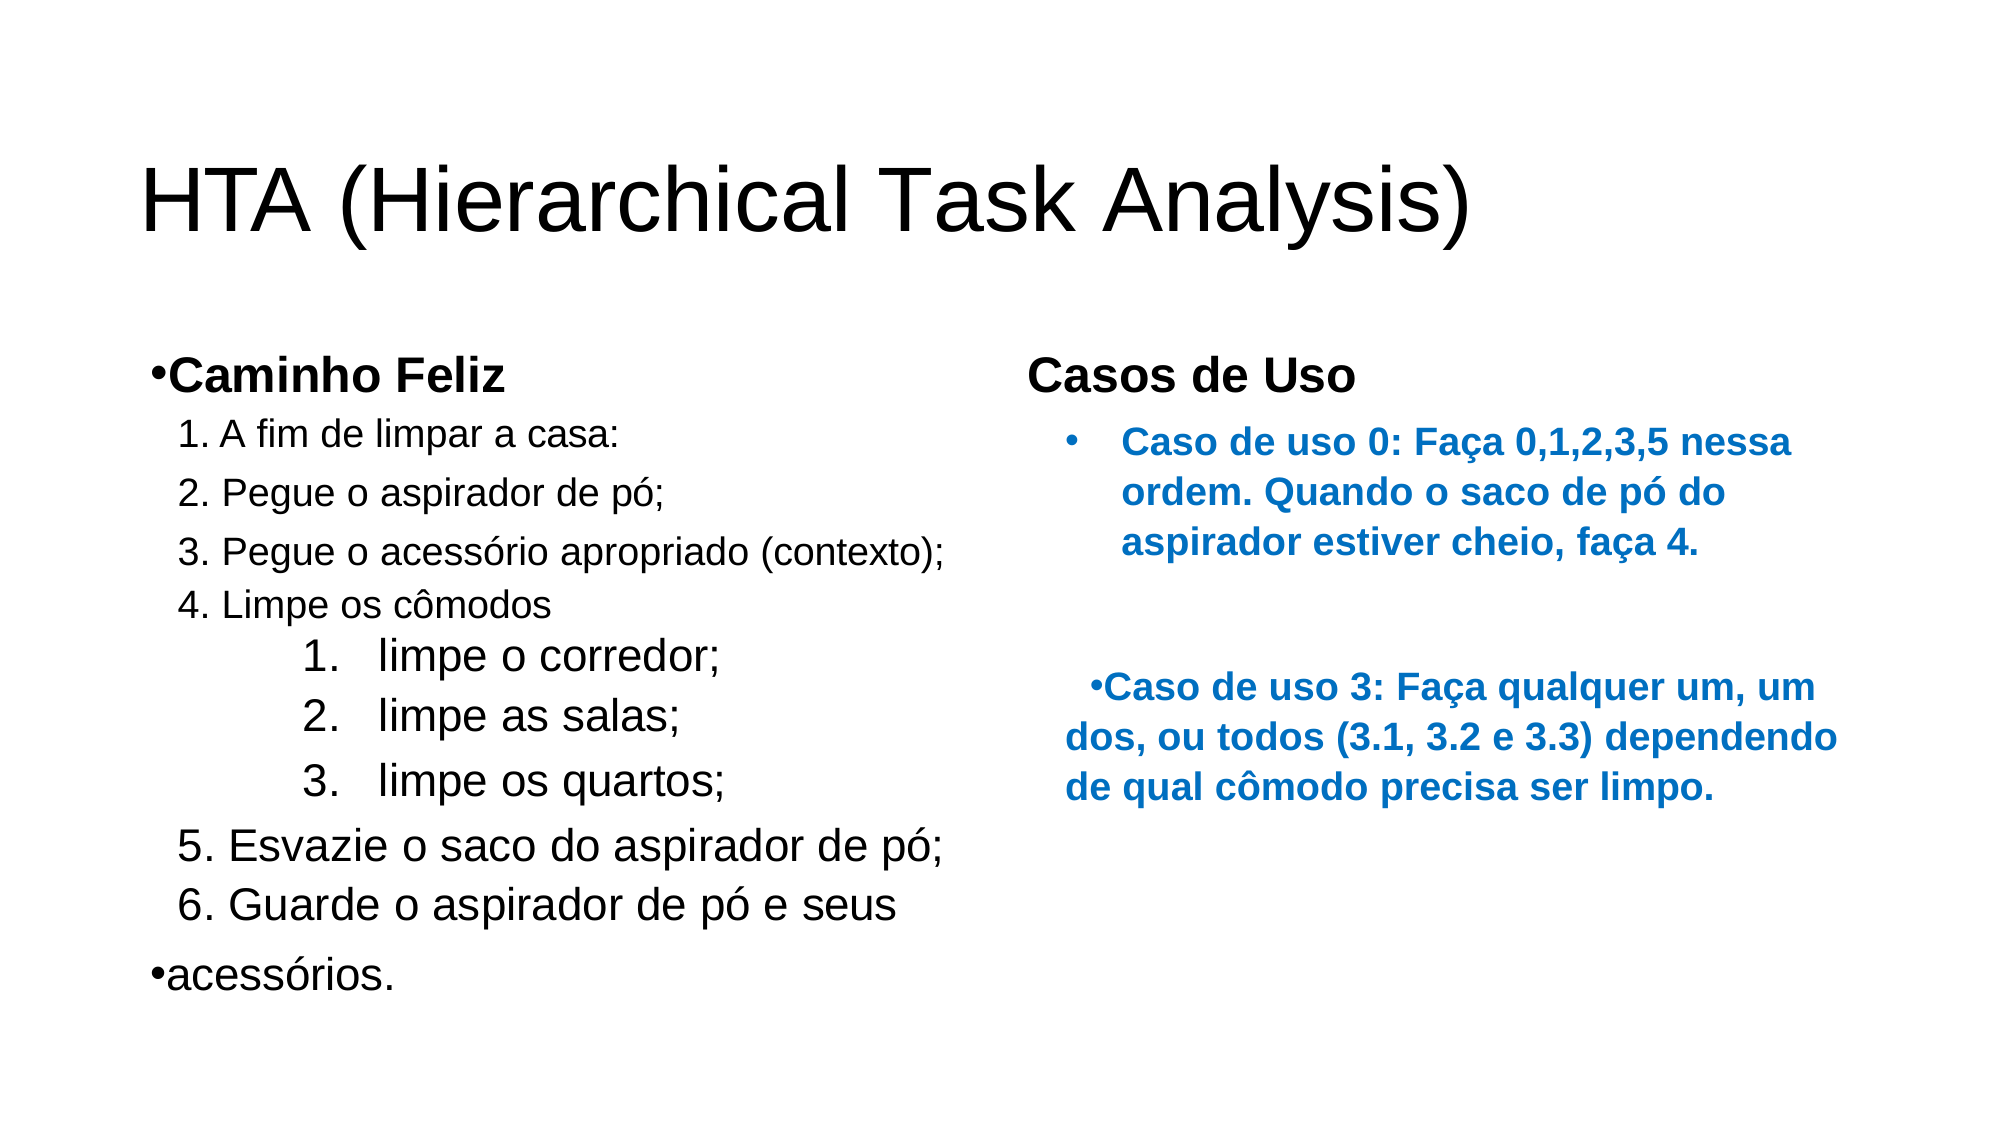

# HTA (Hierarchical Task Analysis)
Casos de Uso
Caso de uso 0: Faça 0,1,2,3,5 nessa ordem. Quando o saco de pó do aspirador estiver cheio, faça 4.

Caso de uso 3: Faça qualquer um, um dos, ou todos (3.1, 3.2 e 3.3) dependendo de qual cômodo precisa ser limpo.
Caminho Feliz
A fim de limpar a casa:
Pegue o aspirador de pó;
Pegue o acessório apropriado (contexto);
Limpe os cômodos
limpe o corredor;
limpe as salas;
limpe os quartos;
Esvazie o saco do aspirador de pó;
Guarde o aspirador de pó e seus
acessórios.